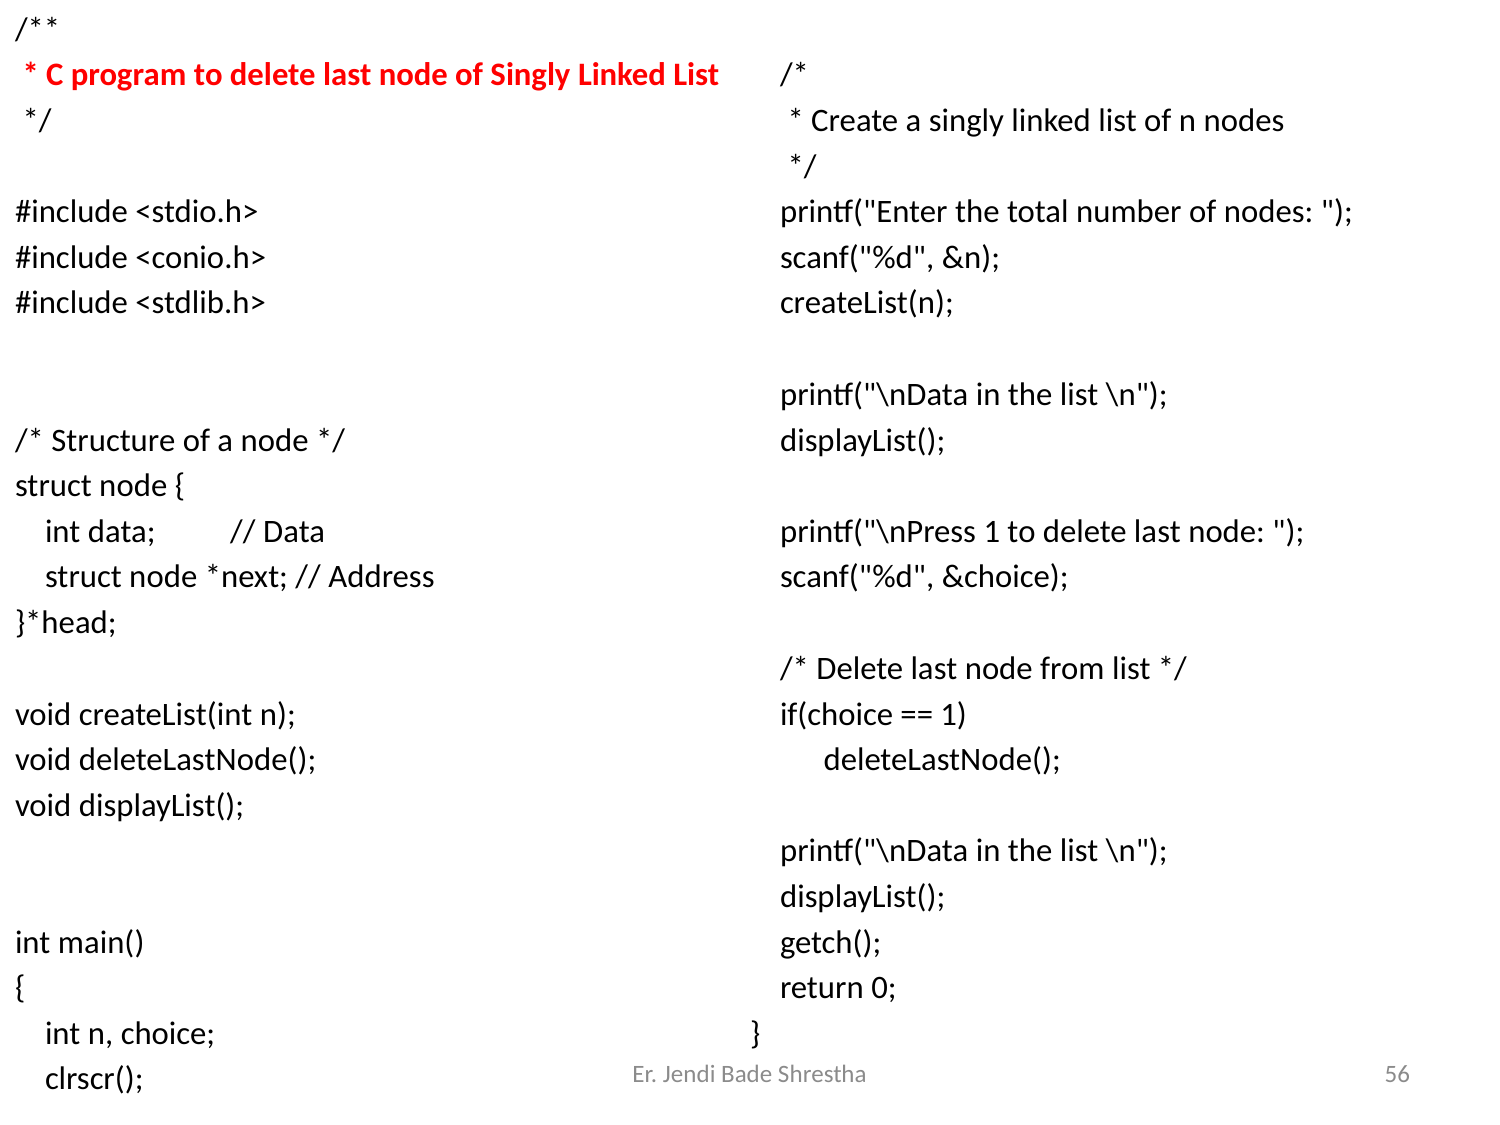

/**
 * C program to delete last node of Singly Linked List
 */

#include <stdio.h>
#include <conio.h>
#include <stdlib.h>

/* Structure of a node */
struct node {
    int data;          // Data
    struct node *next; // Address
}*head;

void createList(int n);
void deleteLastNode();
void displayList();

int main()
{
    int n, choice;
    clrscr();

    /*
     * Create a singly linked list of n nodes
     */
    printf("Enter the total number of nodes: ");
    scanf("%d", &n);
    createList(n);

    printf("\nData in the list \n");
    displayList();

    printf("\nPress 1 to delete last node: ");
    scanf("%d", &choice);

    /* Delete last node from list */
    if(choice == 1)
	deleteLastNode();

    printf("\nData in the list \n");
    displayList();
    getch();
    return 0;
}

Er. Jendi Bade Shrestha
56